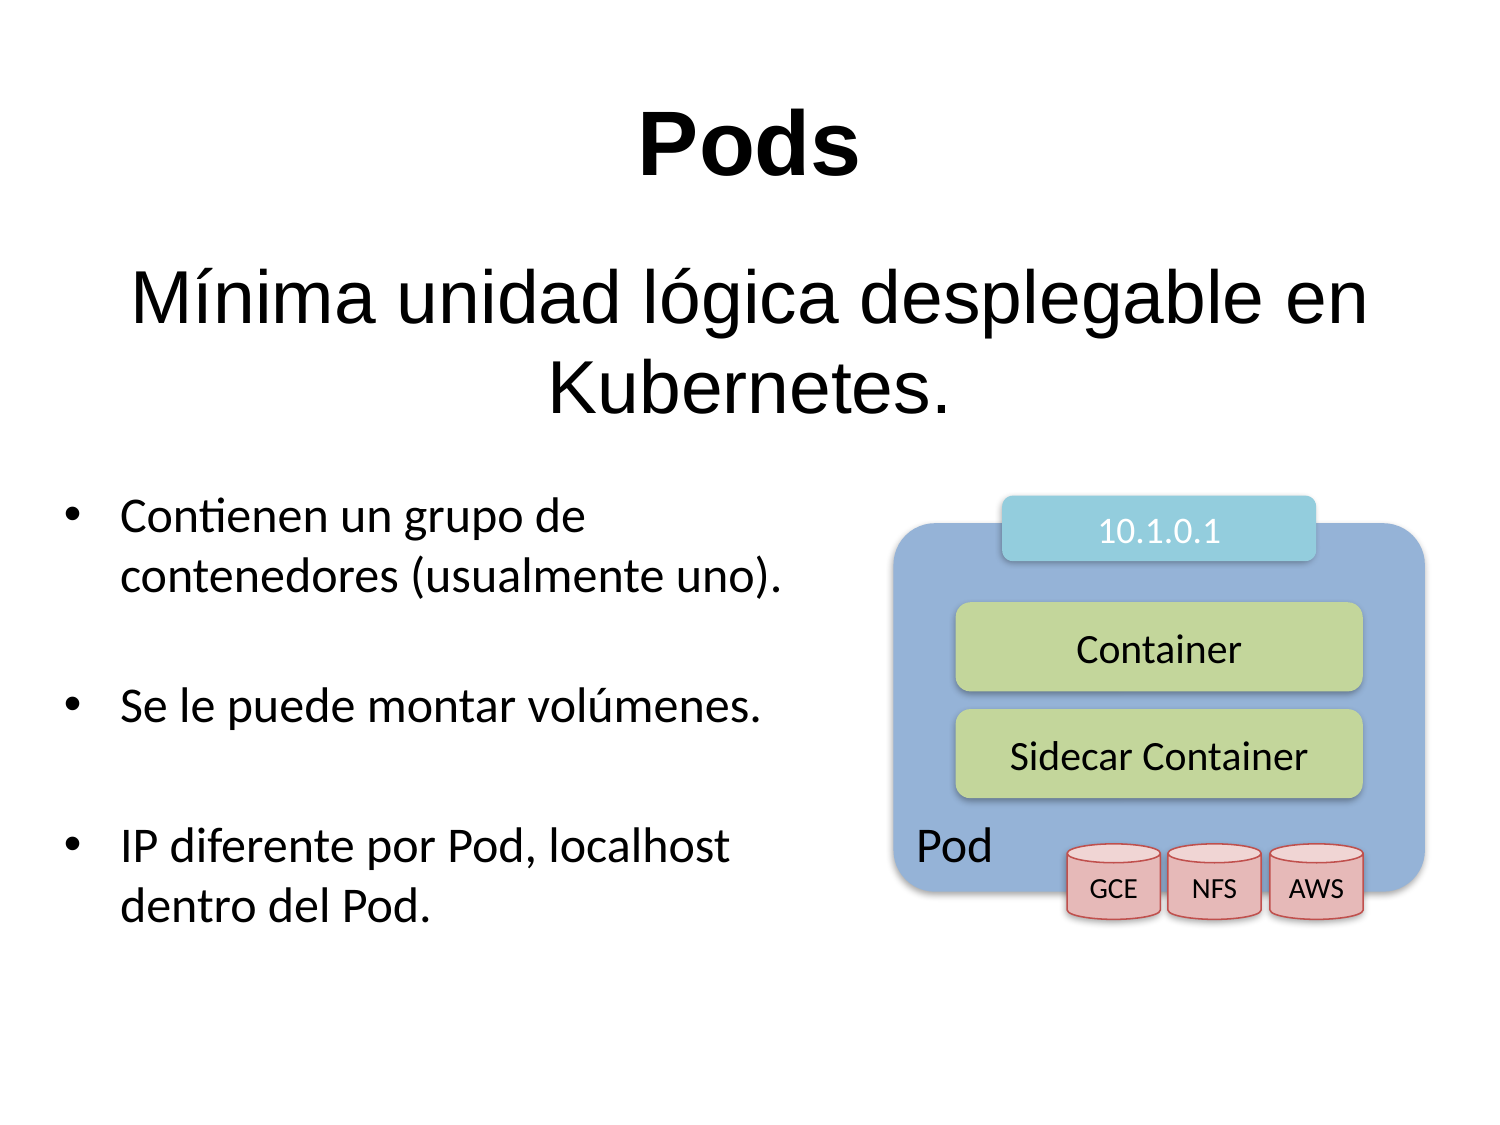

# Pods
Mínima unidad lógica desplegable en Kubernetes.
Contienen un grupo de contenedores (usualmente uno).
Se le puede montar volúmenes.

IP diferente por Pod, localhost dentro del Pod.
10.1.0.1

Container
Sidecar Container
Pod
GCE
NFS
AWS